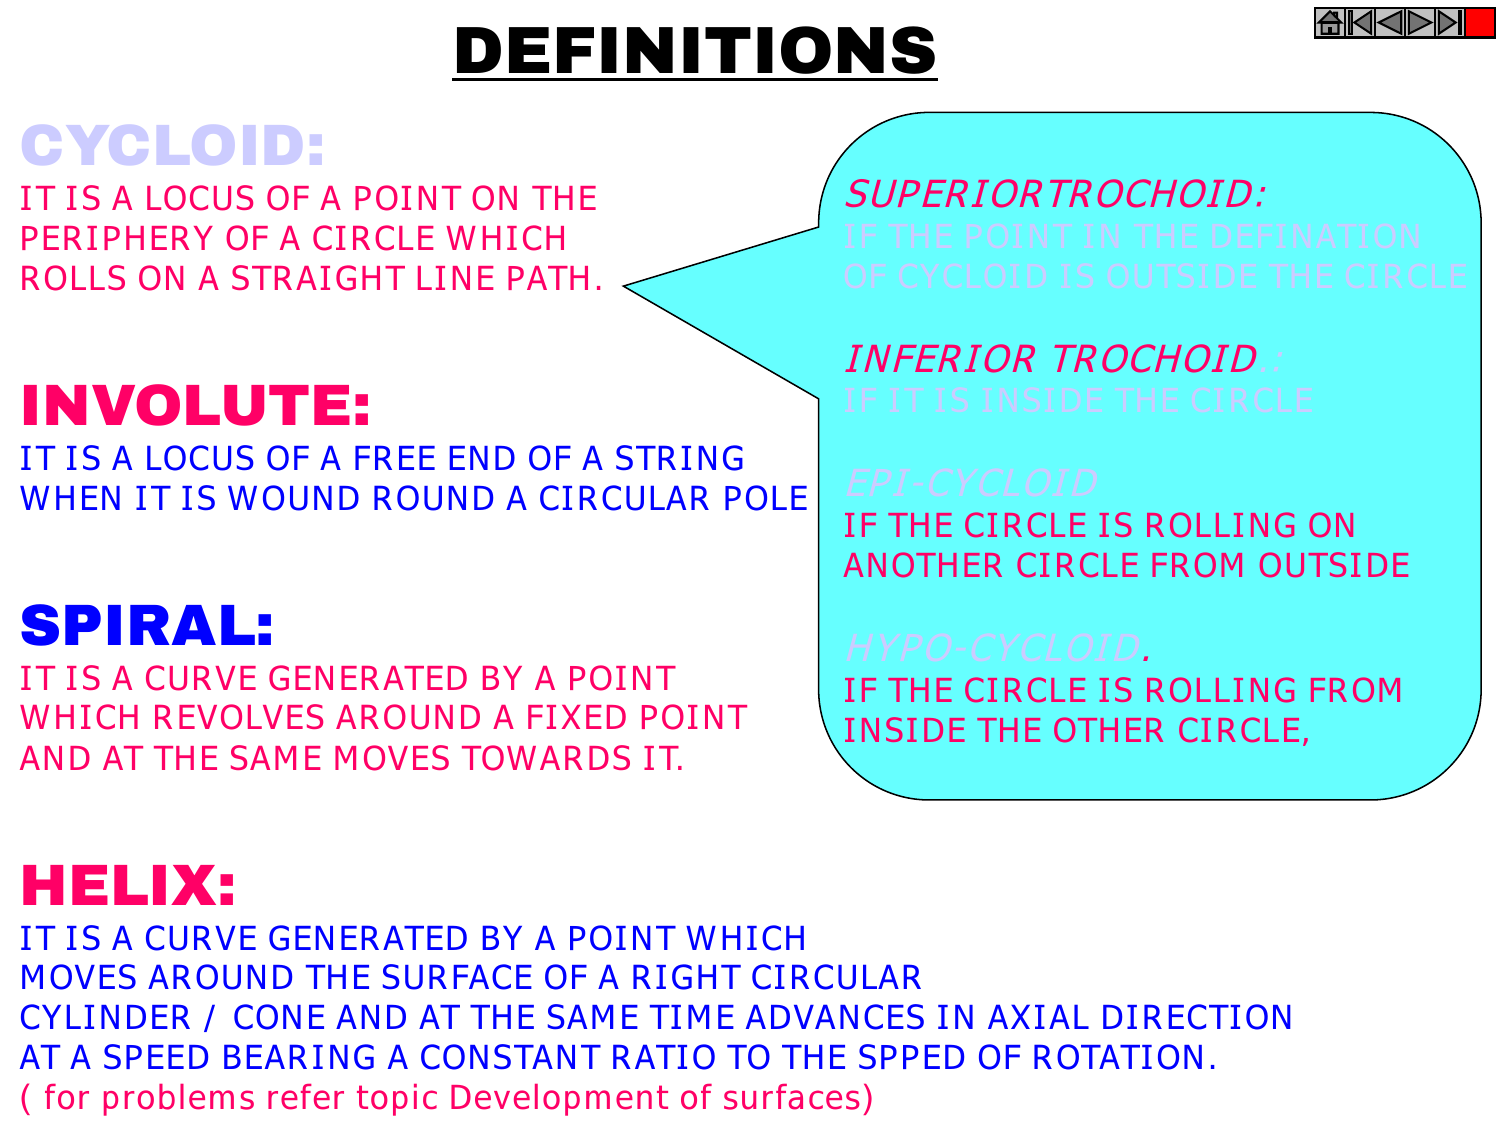

DEFINITIONS

CYCLOID:
IT IS A LOCUS OF A POINT ON THE
PERIPHERY OF A CIRCLE WHICH
ROLLS ON A STRAIGHT LINE PATH.

INVOLUTE:
IT IS A LOCUS OF A FREE END OF A STRING
WHEN IT IS WOUND ROUND A CIRCULAR POLE

SPIRAL:
IT IS A CURVE GENERATED BY A POINT
WHICH REVOLVES AROUND A FIXED POINT
AND AT THE SAME MOVES TOWARDS IT.

HELIX:
IT IS A CURVE GENERATED BY A POINT WHICH
MOVES AROUND THE SURFACE OF A RIGHT CIRCULAR
CYLINDER / CONE AND AT THE SAME TIME ADVANCES IN AXIAL DIRECTION
AT A SPEED BEARING A CONSTANT RATIO TO THE SPPED OF ROTATION.
( for problems refer topic Development of surfaces)

SUPERIORTROCHOID:
IF THE POINT IN THE DEFINATION
OF CYCLOID IS OUTSIDE THE CIRCLE

INFERIOR TROCHOID.:
IF IT IS INSIDE THE CIRCLE

EPI-CYCLOID
IF THE CIRCLE IS ROLLING ON
ANOTHER CIRCLE FROM OUTSIDE

HYPO-CYCLOID.
IF THE CIRCLE IS ROLLING FROM INSIDE THE OTHER CIRCLE,